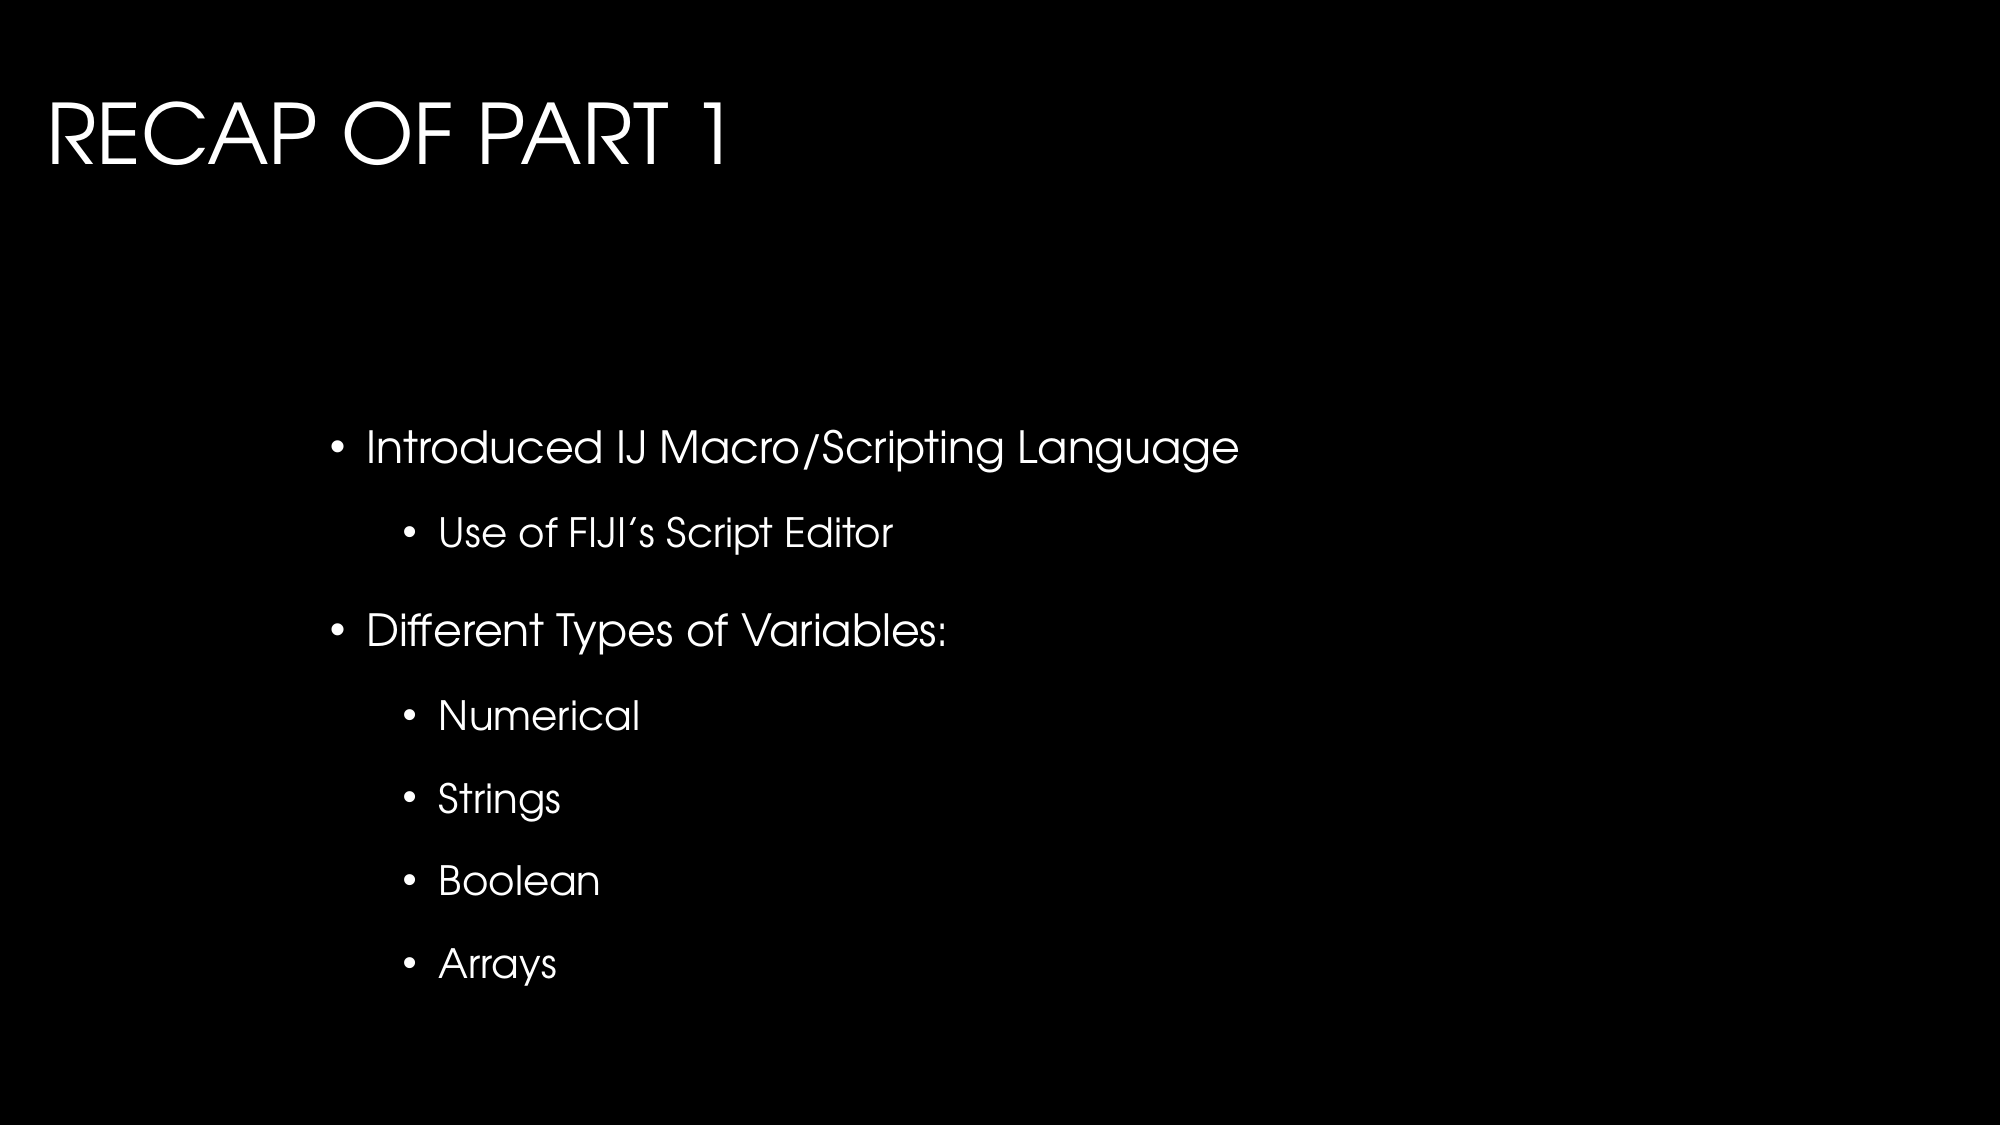

# Recap of Part 1
Introduced IJ Macro/Scripting Language
Use of FIJI’s Script Editor
Different Types of Variables:
Numerical
Strings
Boolean
Arrays